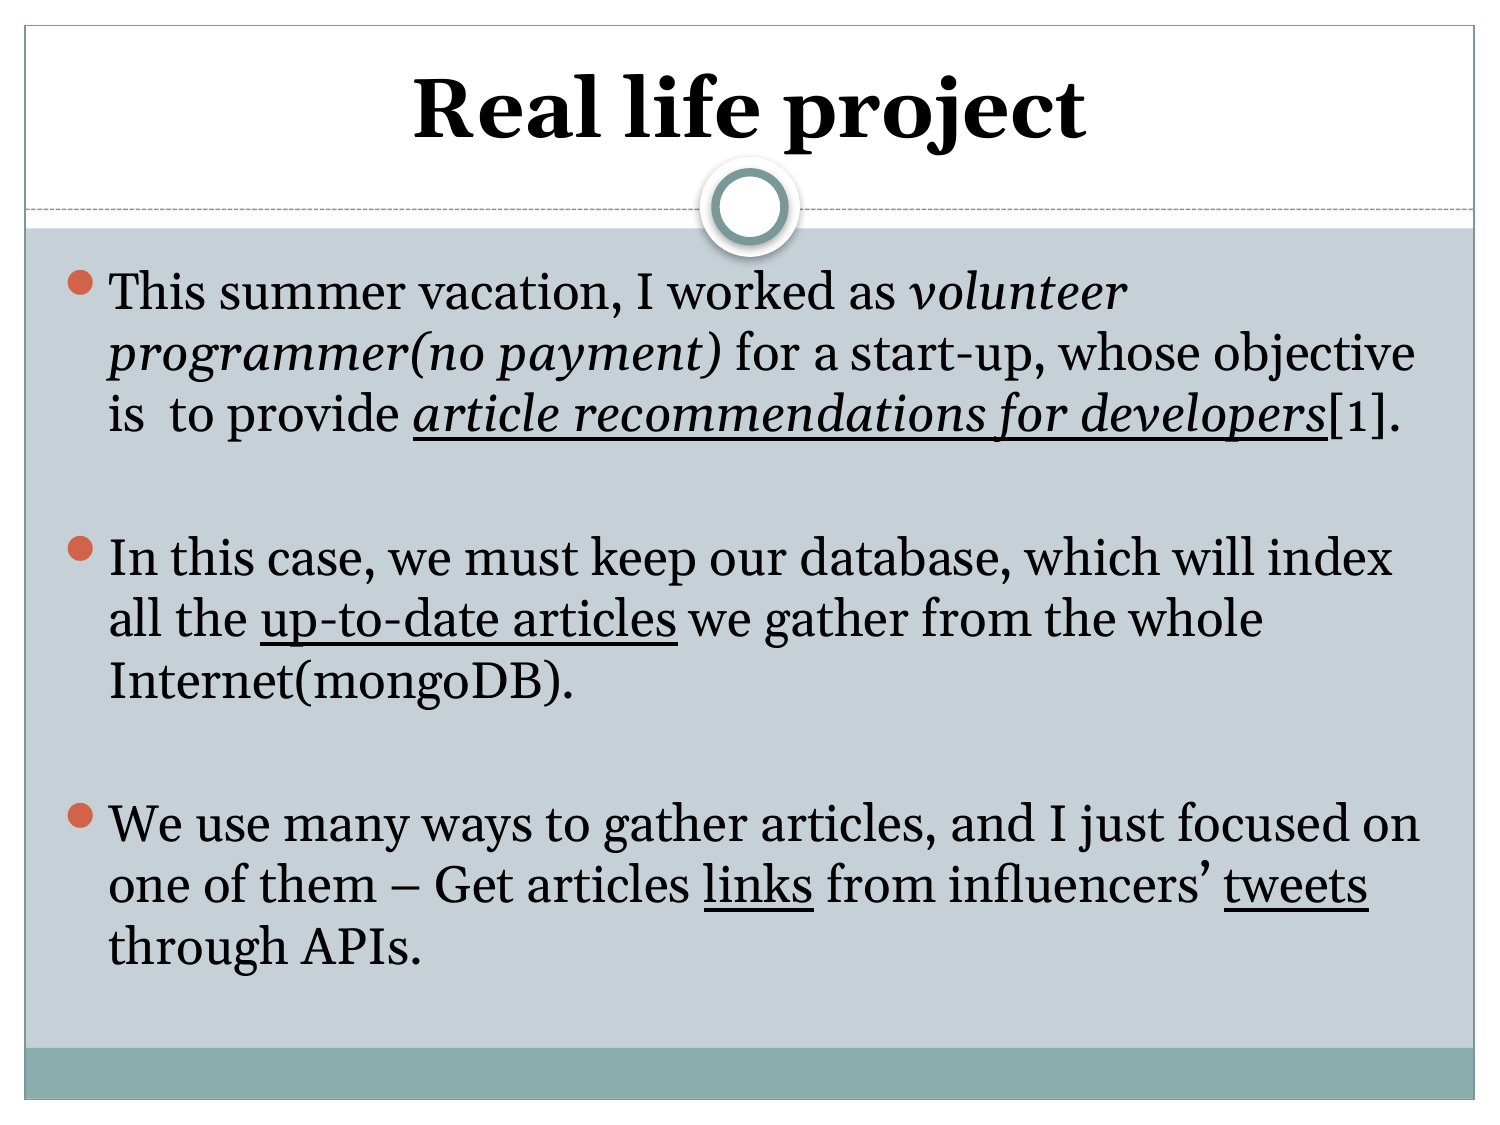

# Real life project
This summer vacation, I worked as volunteer programmer(no payment) for a start-up, whose objective is  to provide article recommendations for developers[1].

In this case, we must keep our database, which will index all the up-to-date articles we gather from the whole Internet(mongoDB).

We use many ways to gather articles, and I just focused on one of them – Get articles links from influencers’ tweets through APIs.